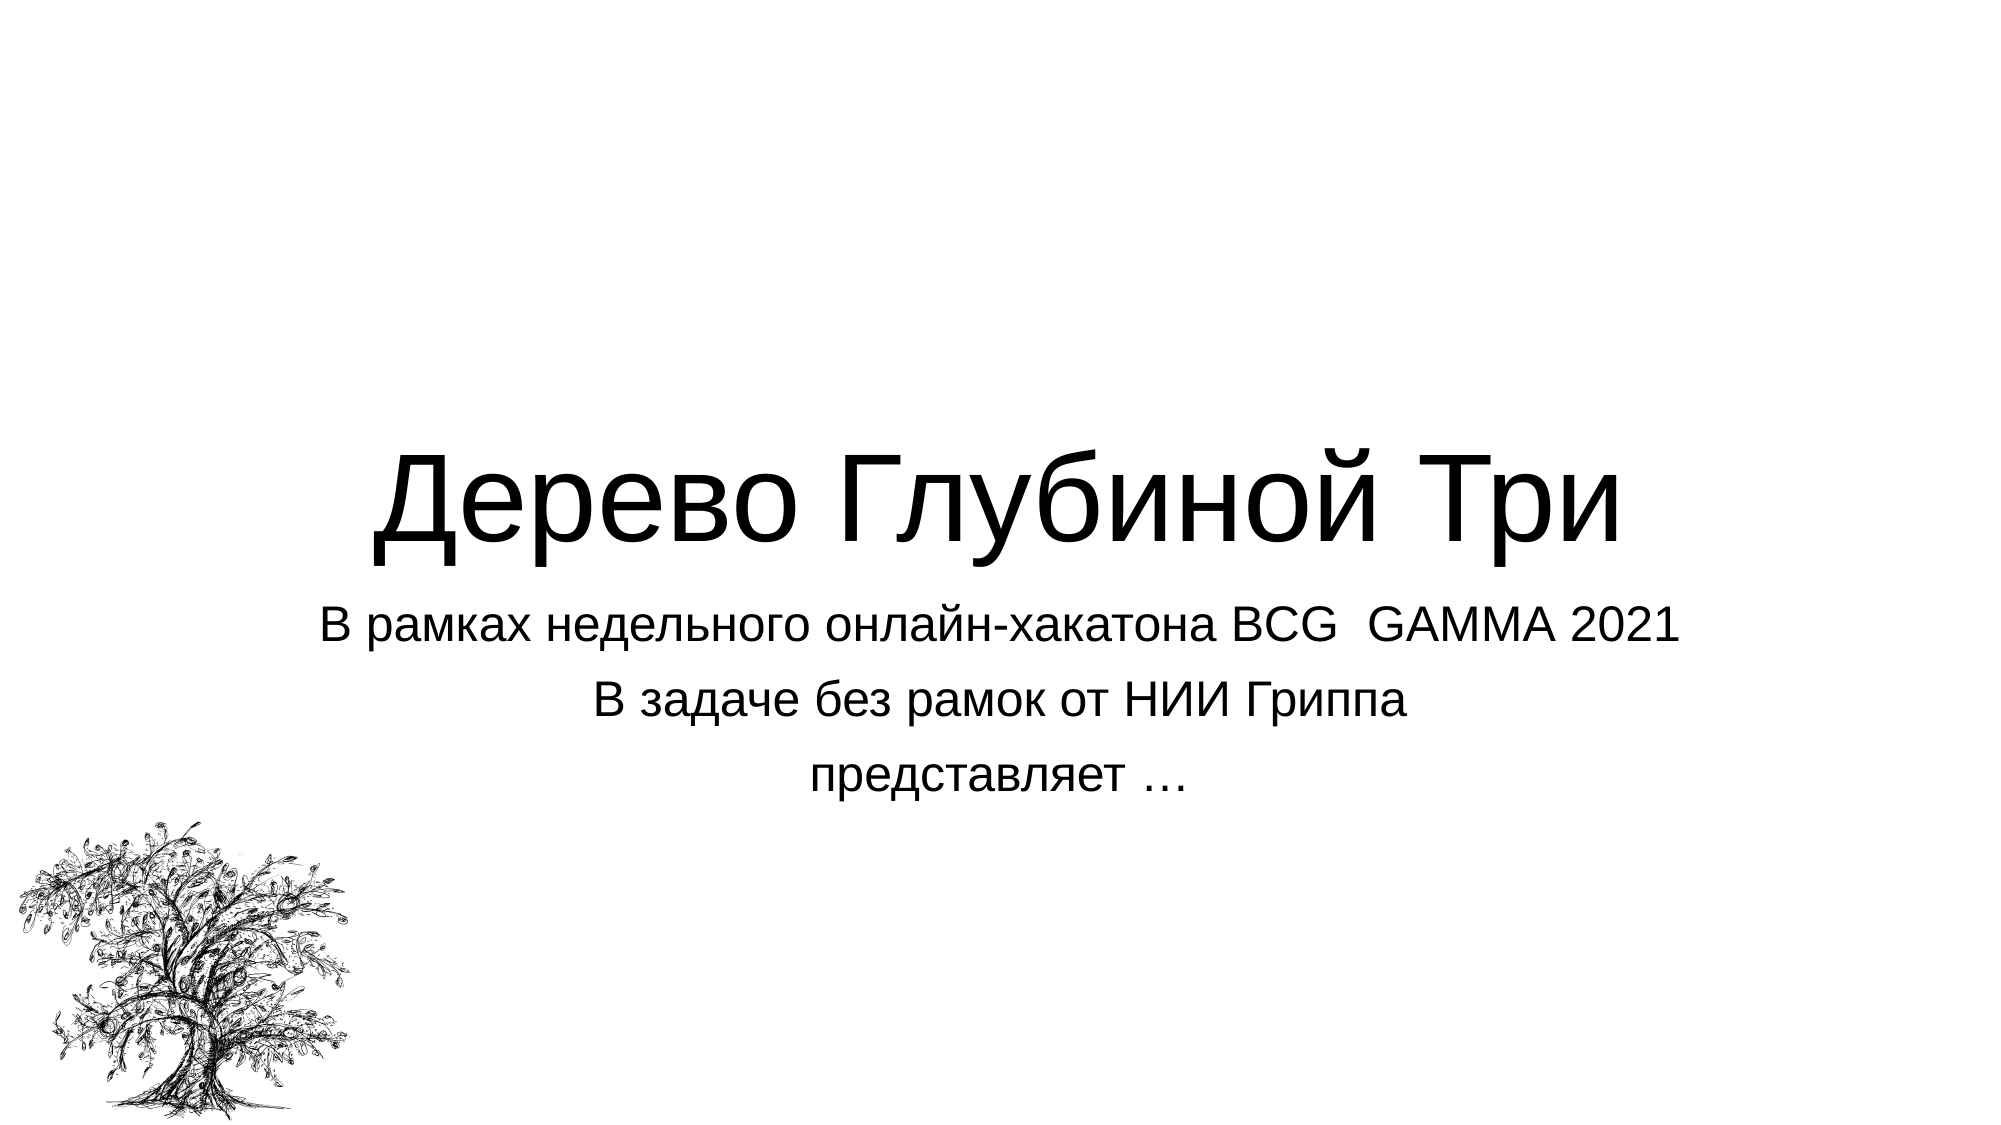

# Дерево Глубиной Три
В рамках недельного онлайн-хакатона BCG  GAMMA 2021
В задаче без рамок от НИИ Гриппа
представляет …